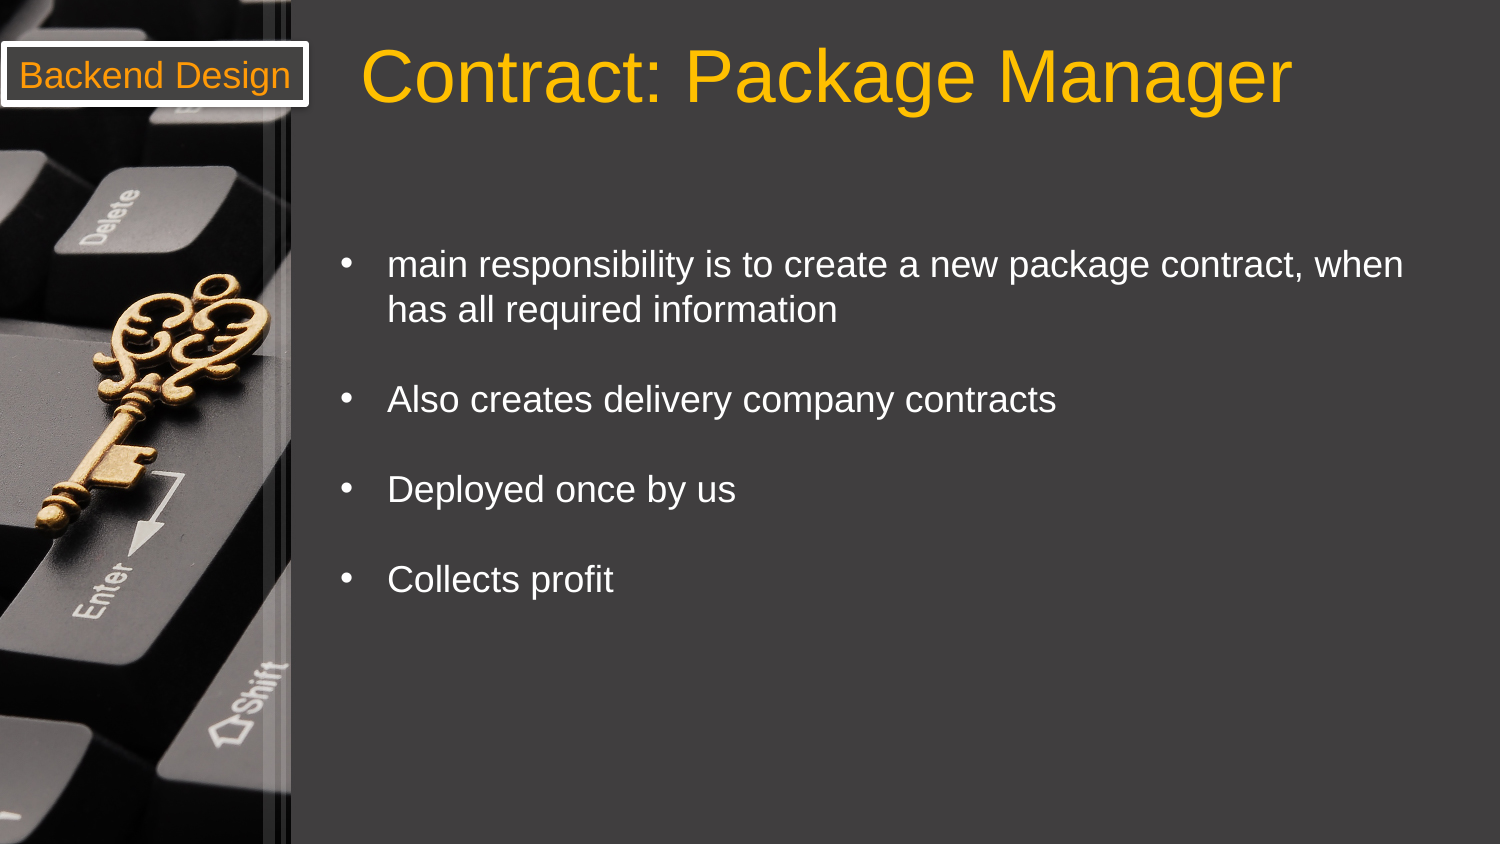

Contract: Package Manager
Backend Design
main responsibility is to create a new package contract, when has all required information

Also creates delivery company contracts

Deployed once by us

Collects profit